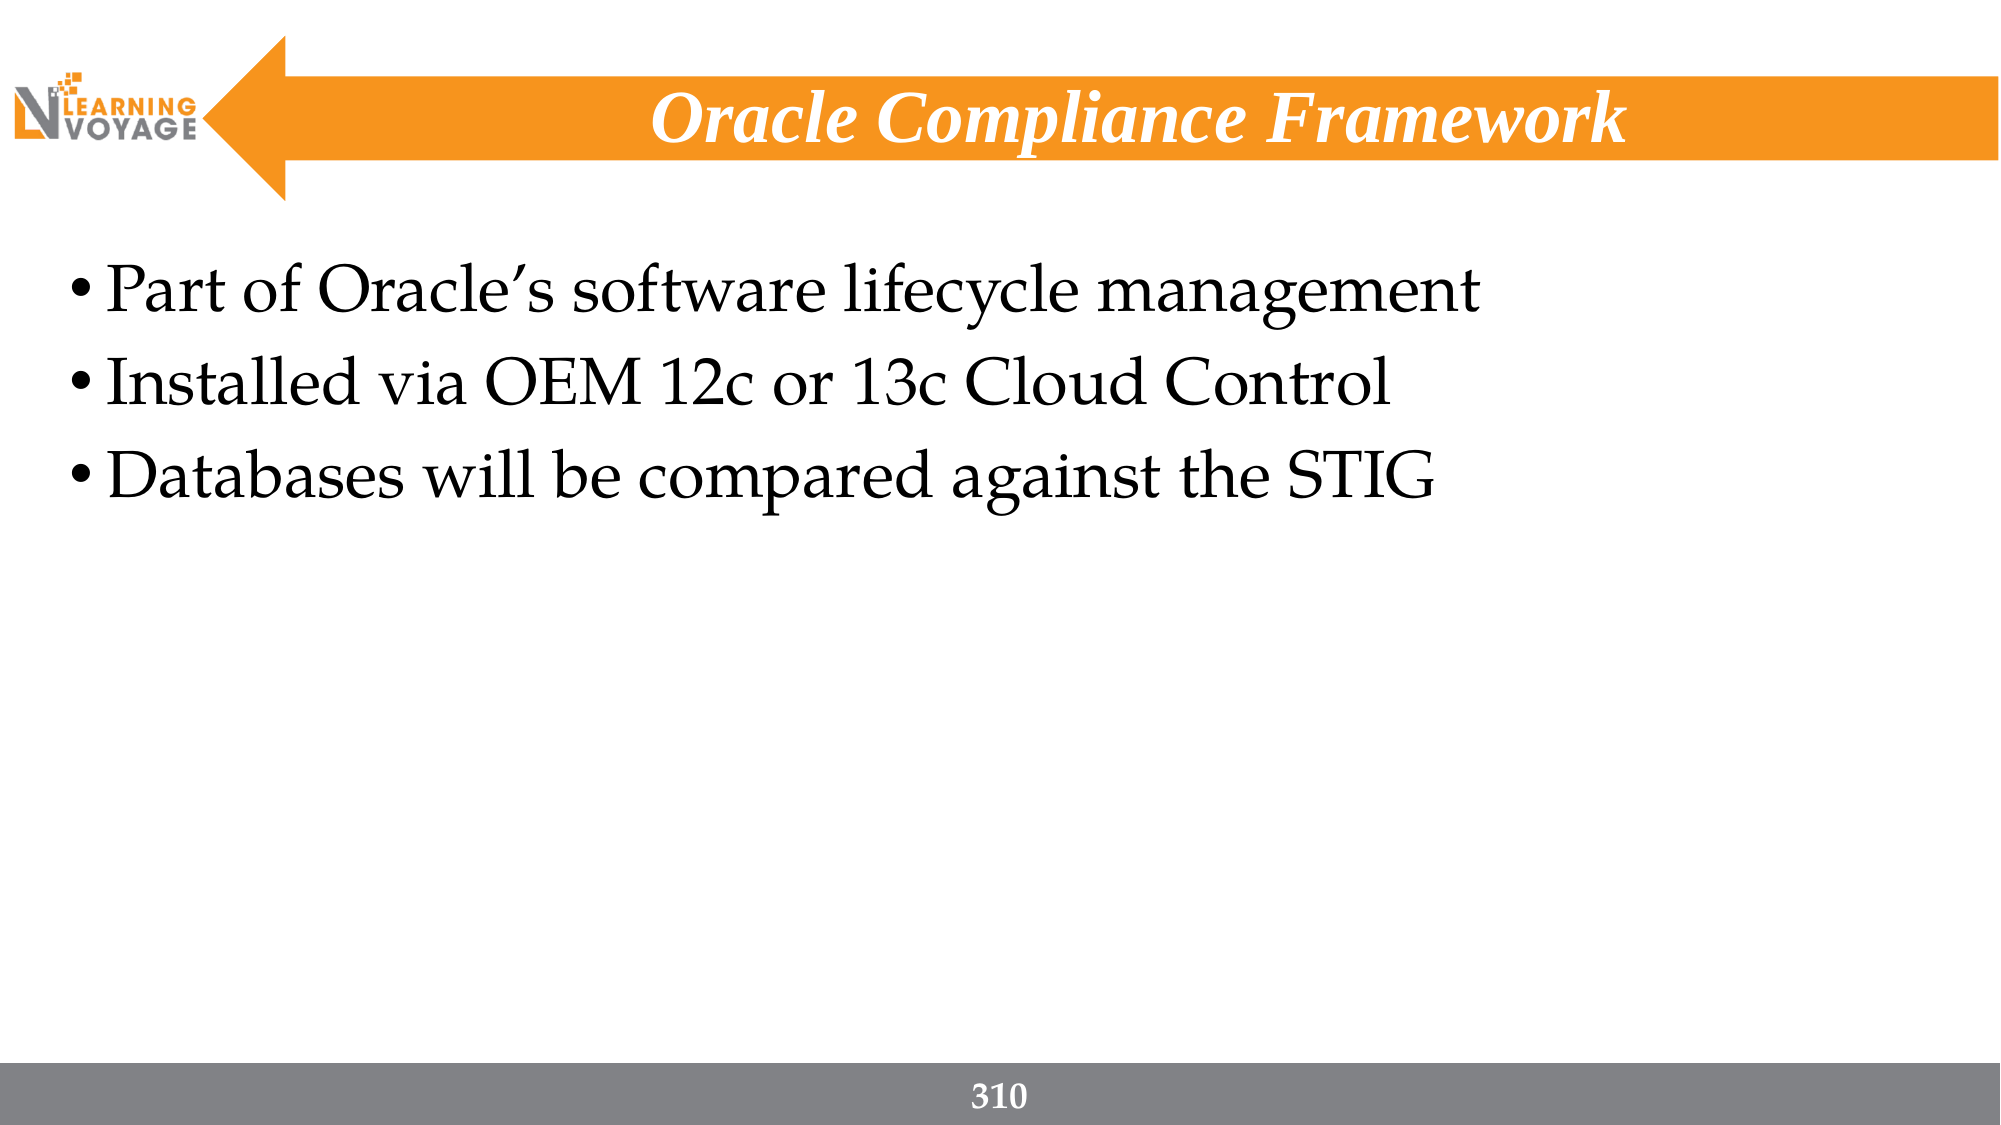

# Oracle Compliance Framework
Part of Oracle’s software lifecycle management
Installed via OEM 12c or 13c Cloud Control
Databases will be compared against the STIG
310